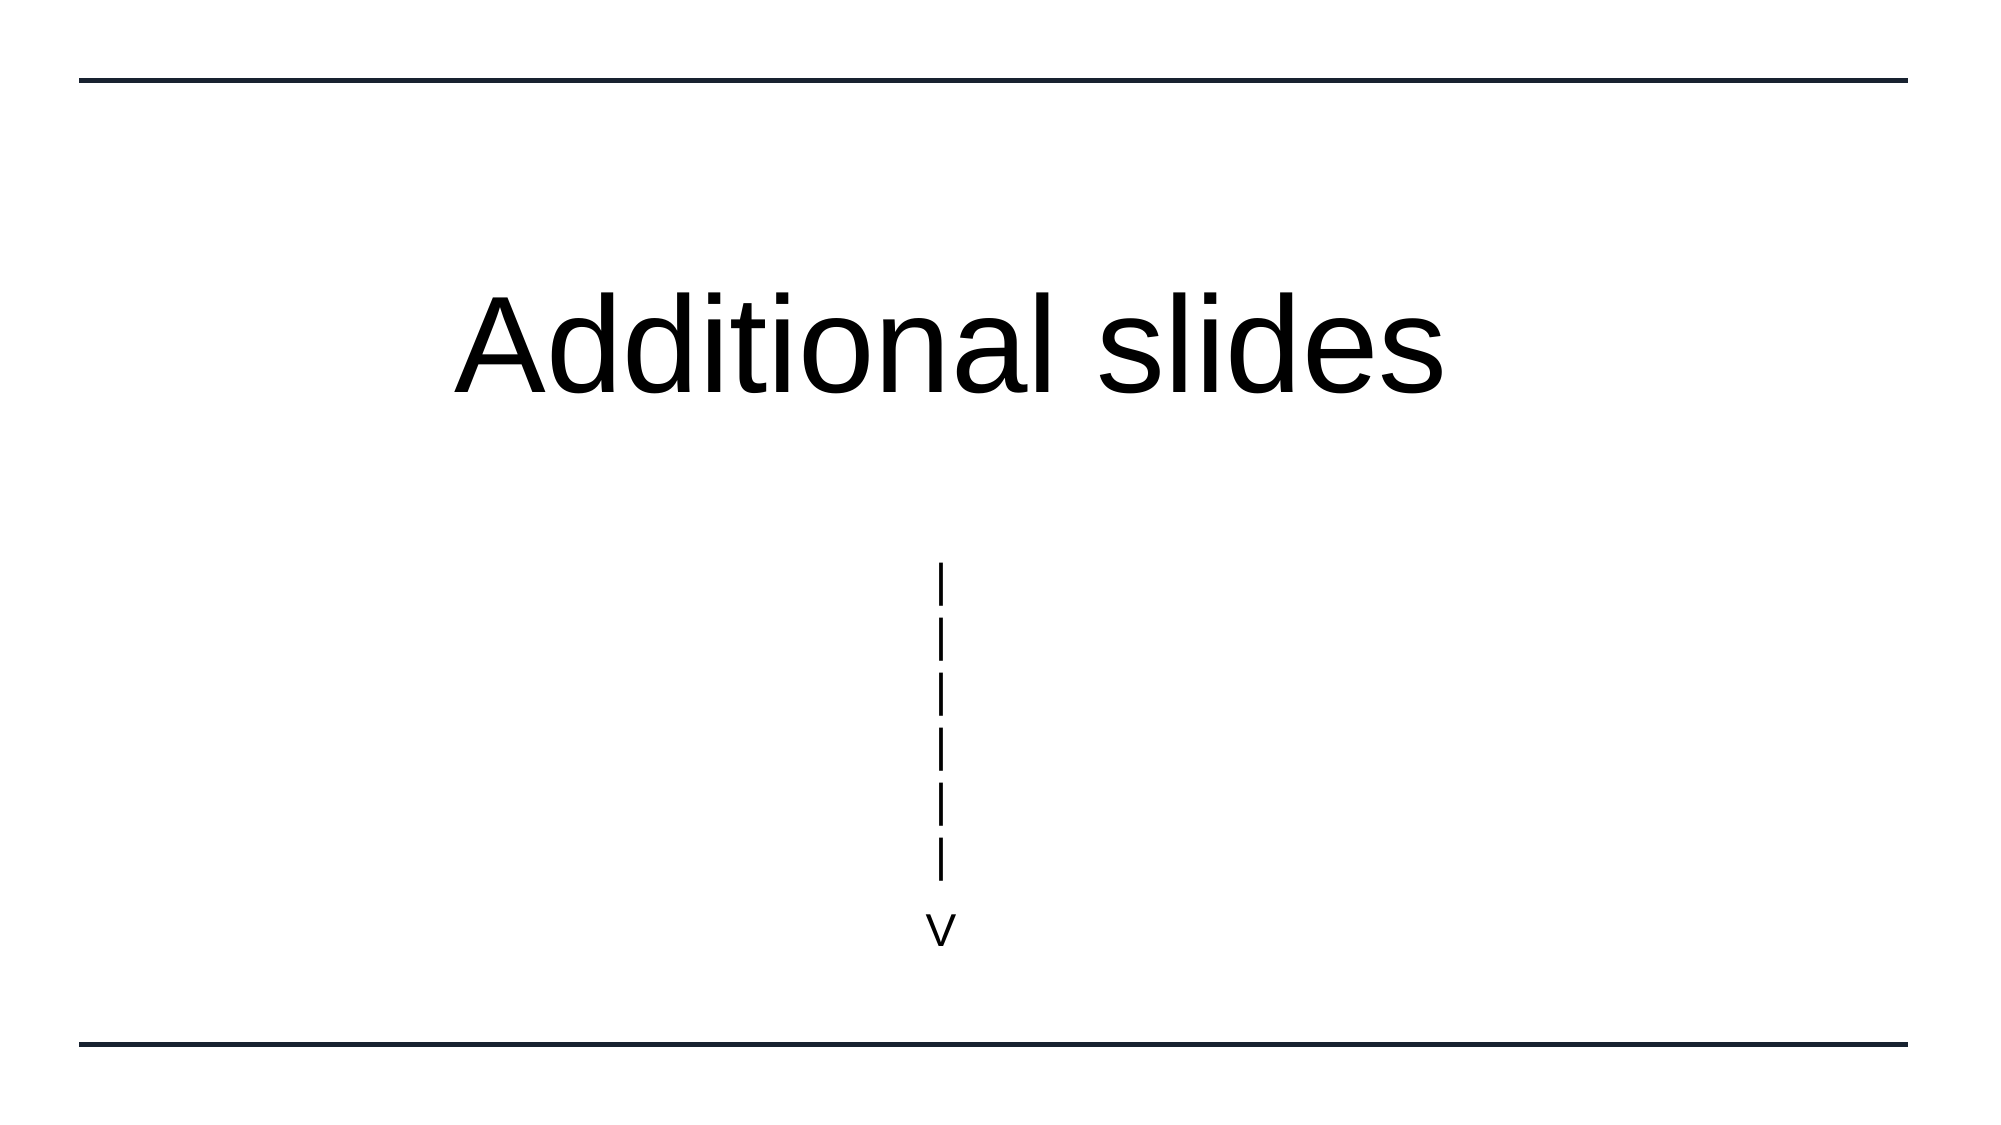

# Additional slides
| | | | | |
V